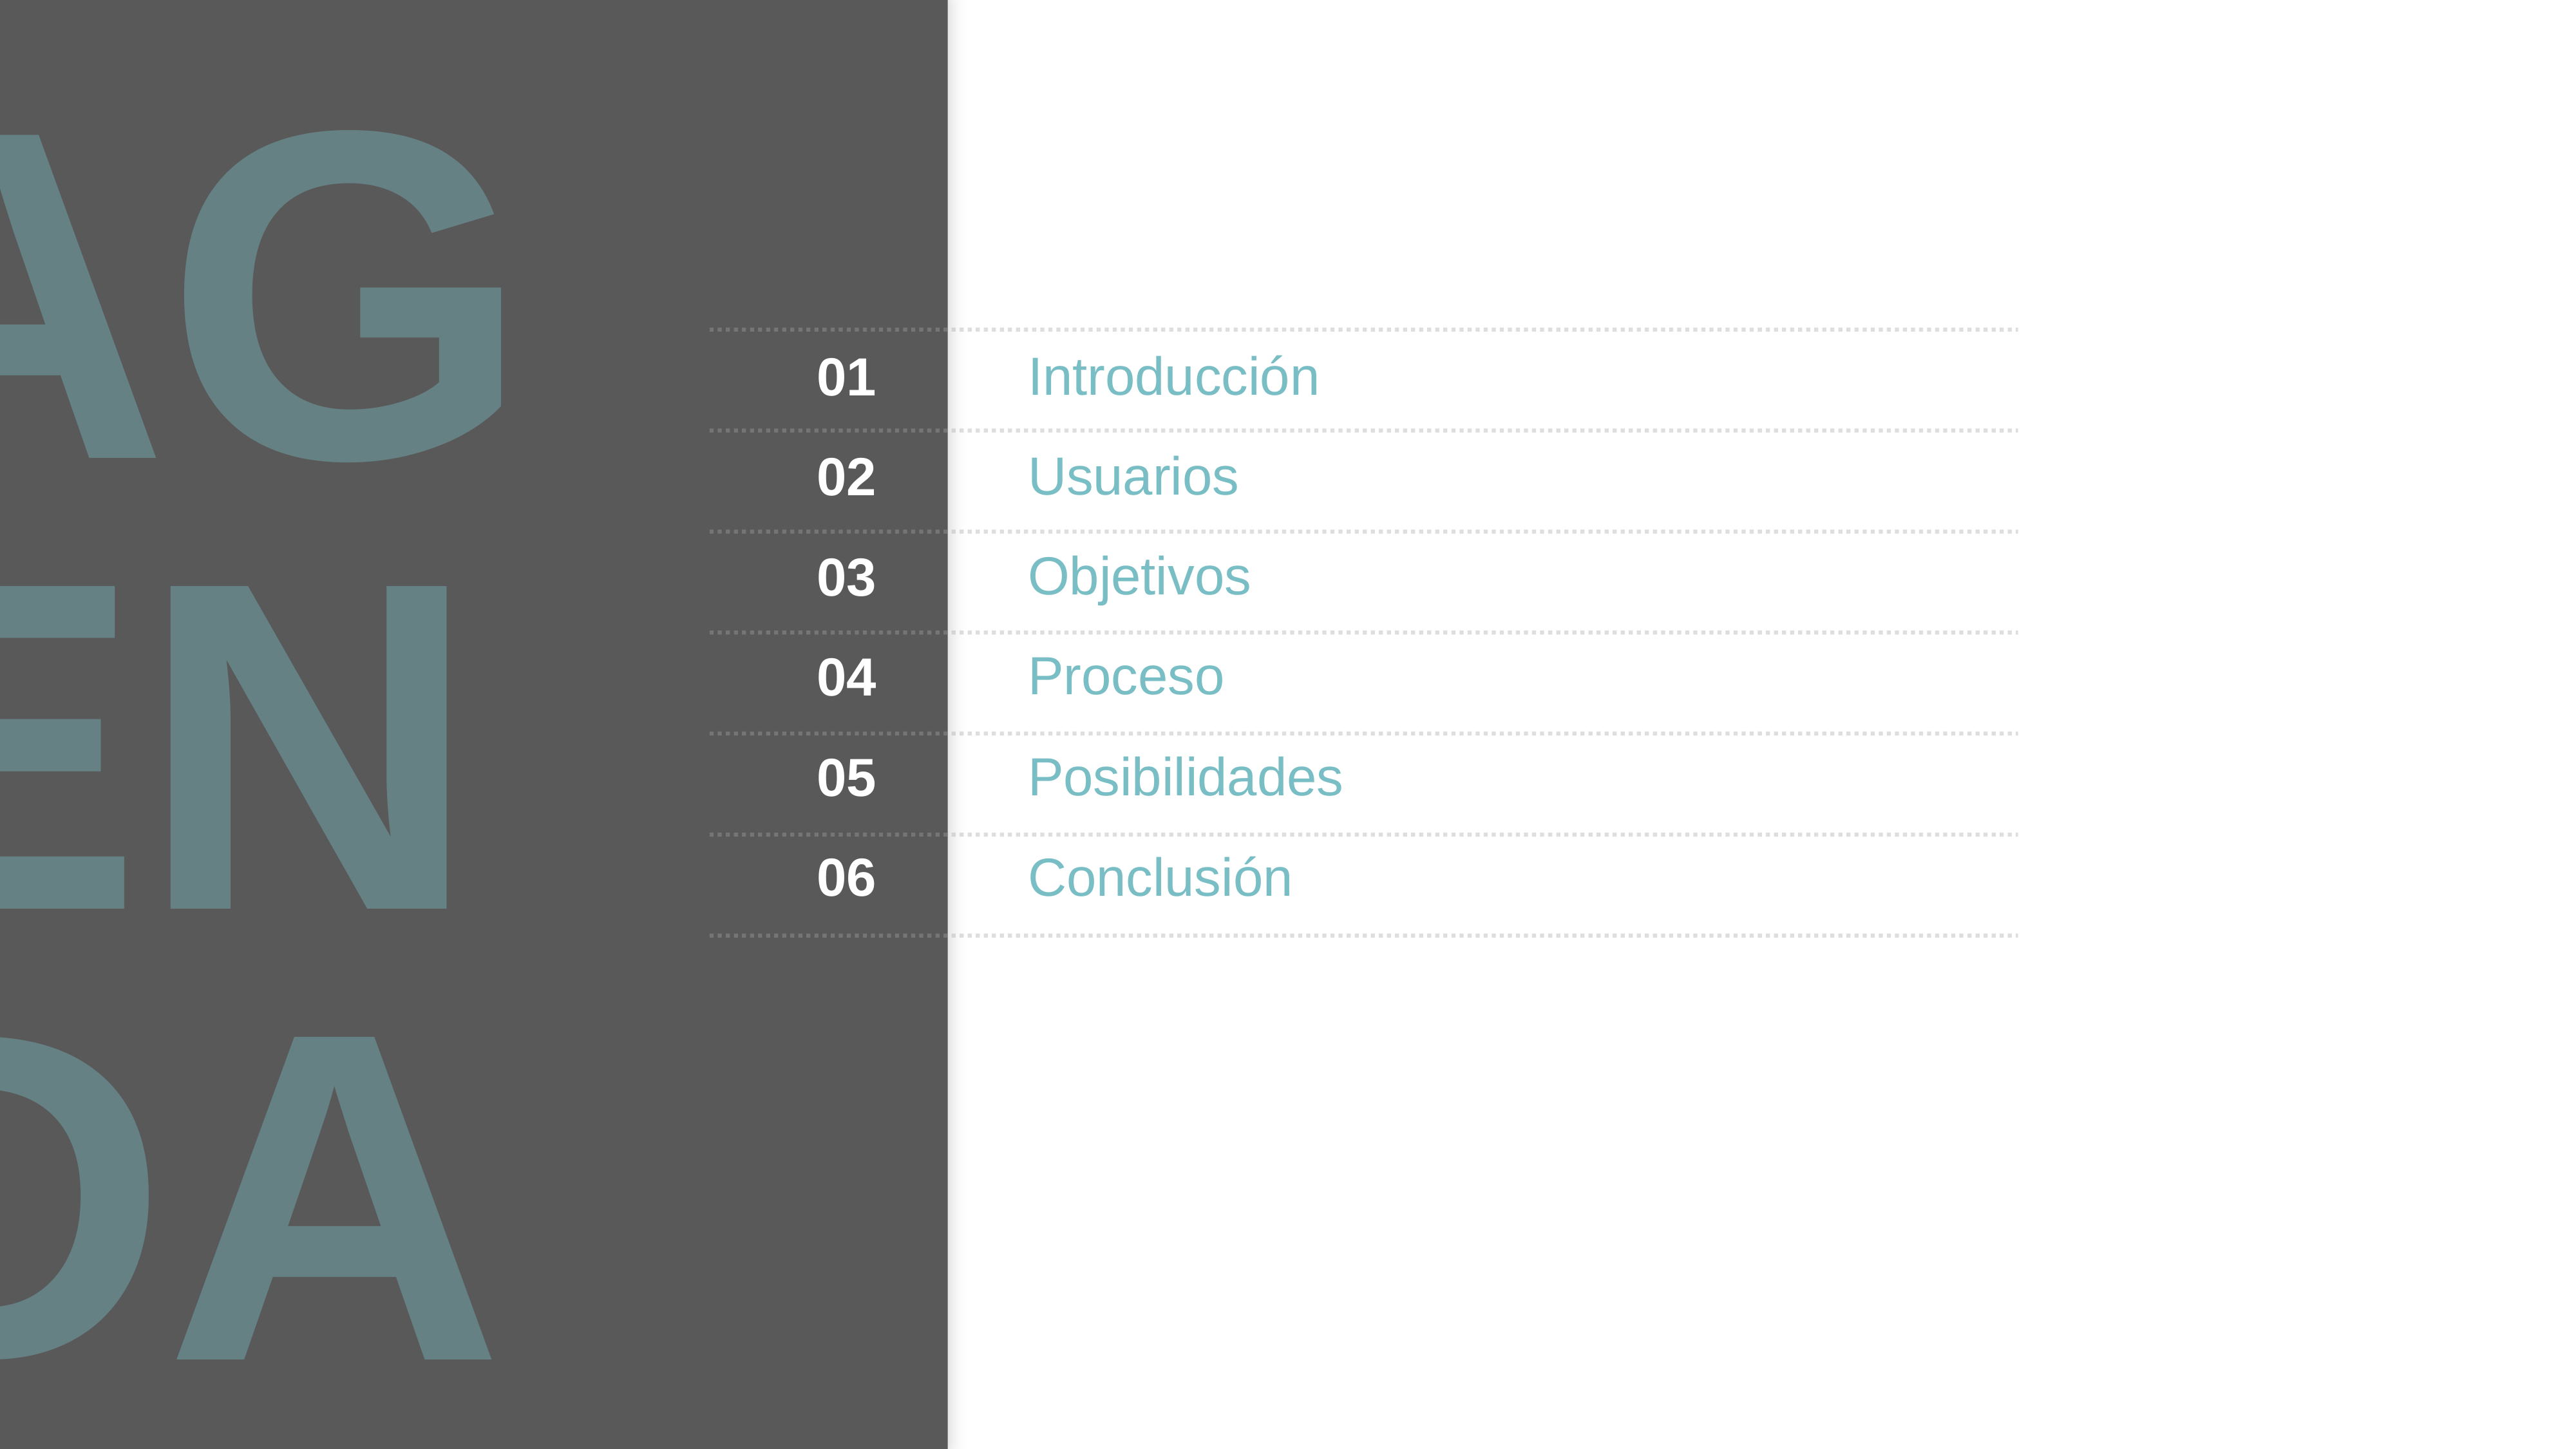

AG
EN
DA

01
Introducción
02
Usuarios
03
Objetivos
04
Proceso
05
Posibilidades
06
Conclusión